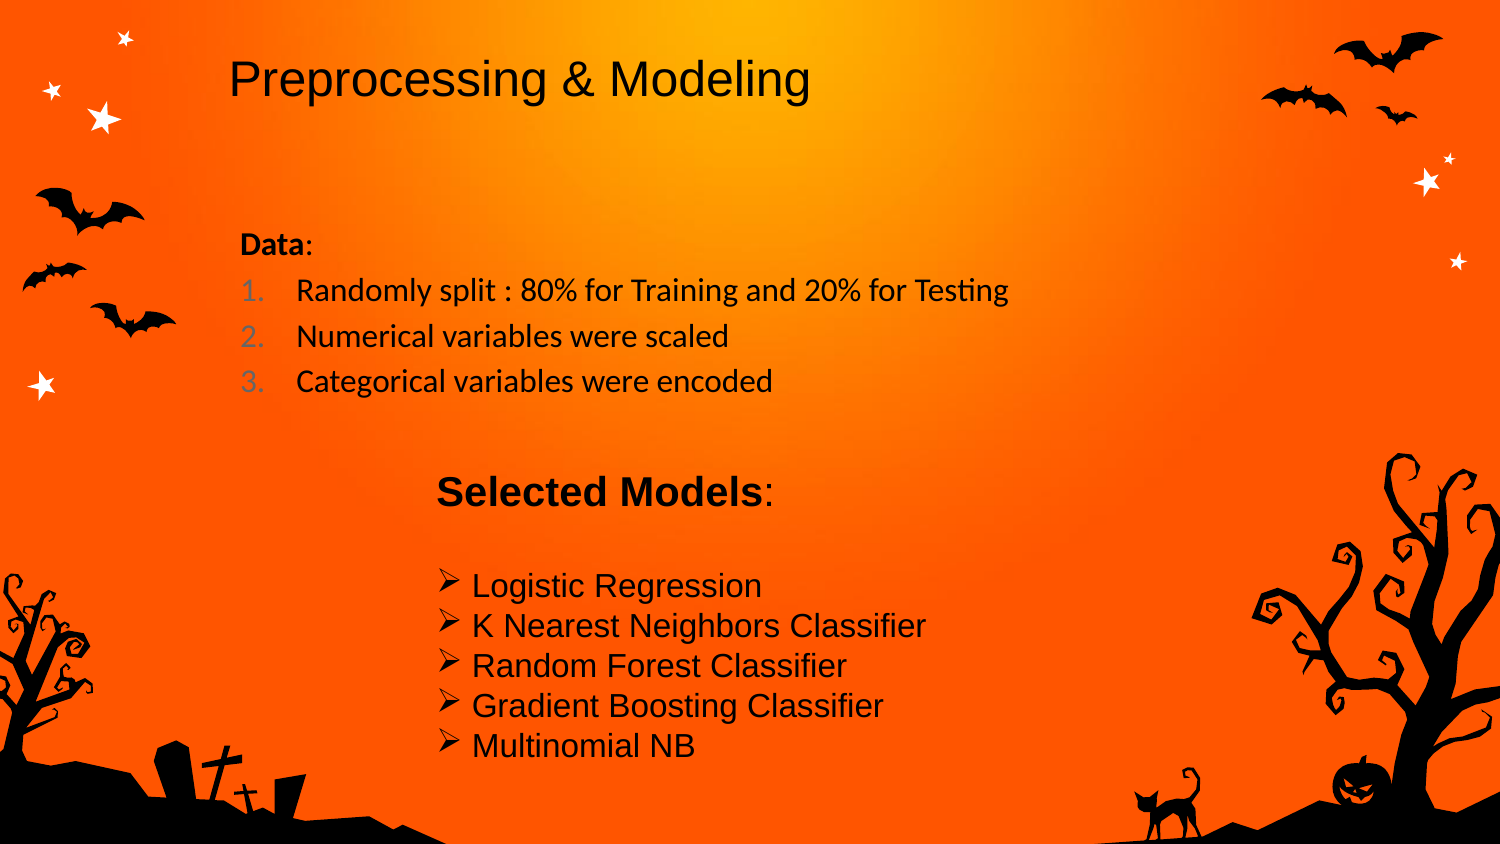

Preprocessing & Modeling
Data:
Randomly split : 80% for Training and 20% for Testing
Numerical variables were scaled
Categorical variables were encoded
Selected Models:

Logistic Regression
K Nearest Neighbors Classifier
Random Forest Classifier
Gradient Boosting Classifier
Multinomial NB